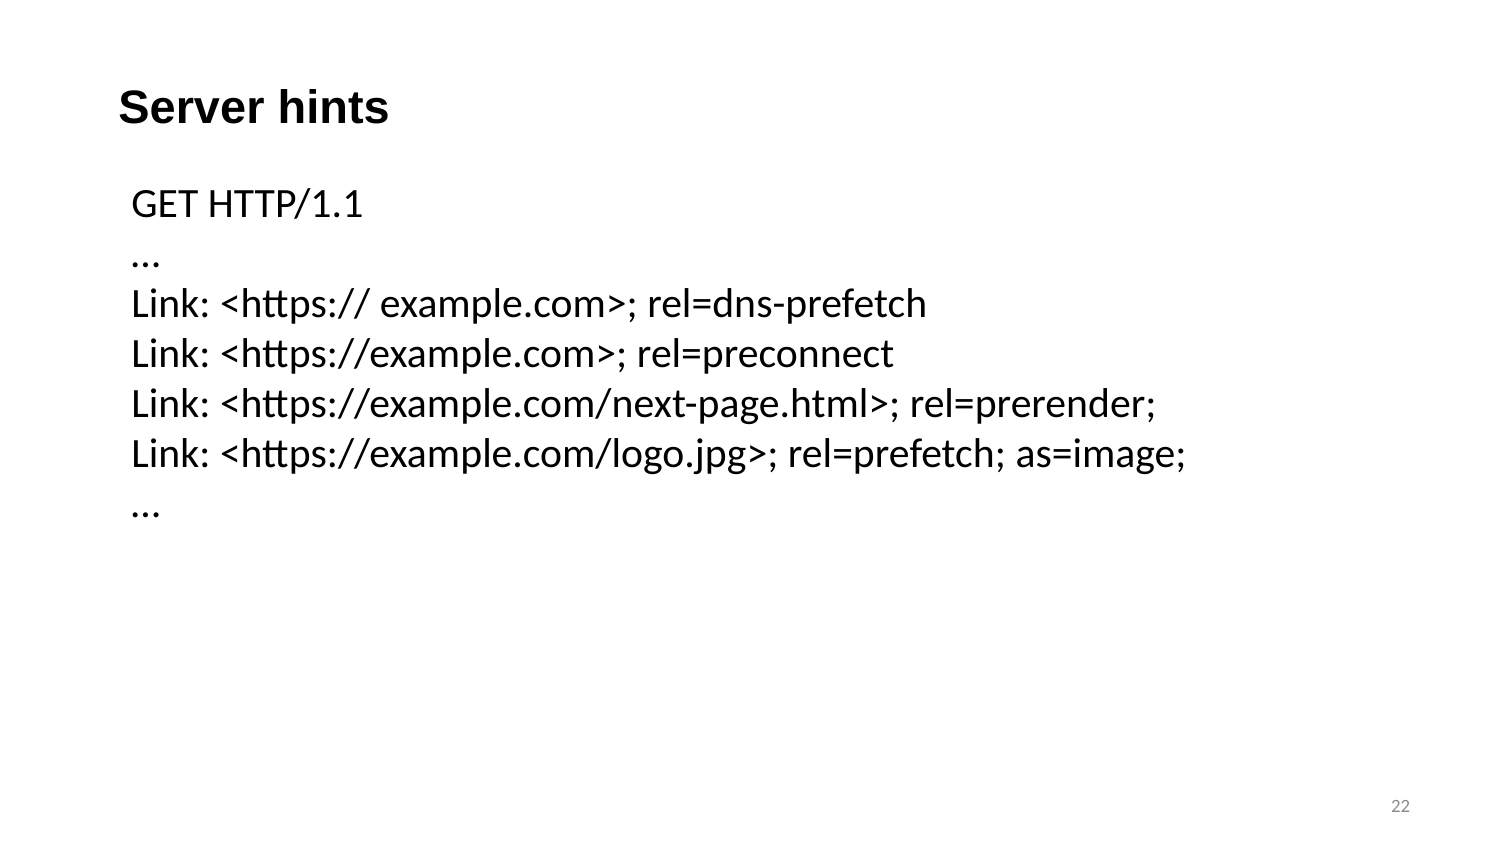

Server hints
GET HTTP/1.1
…
Link: <https:// example.com>; rel=dns-prefetch
Link: <https://example.com>; rel=preconnect
Link: <https://example.com/next-page.html>; rel=prerender;
Link: <https://example.com/logo.jpg>; rel=prefetch; as=image;
…
22